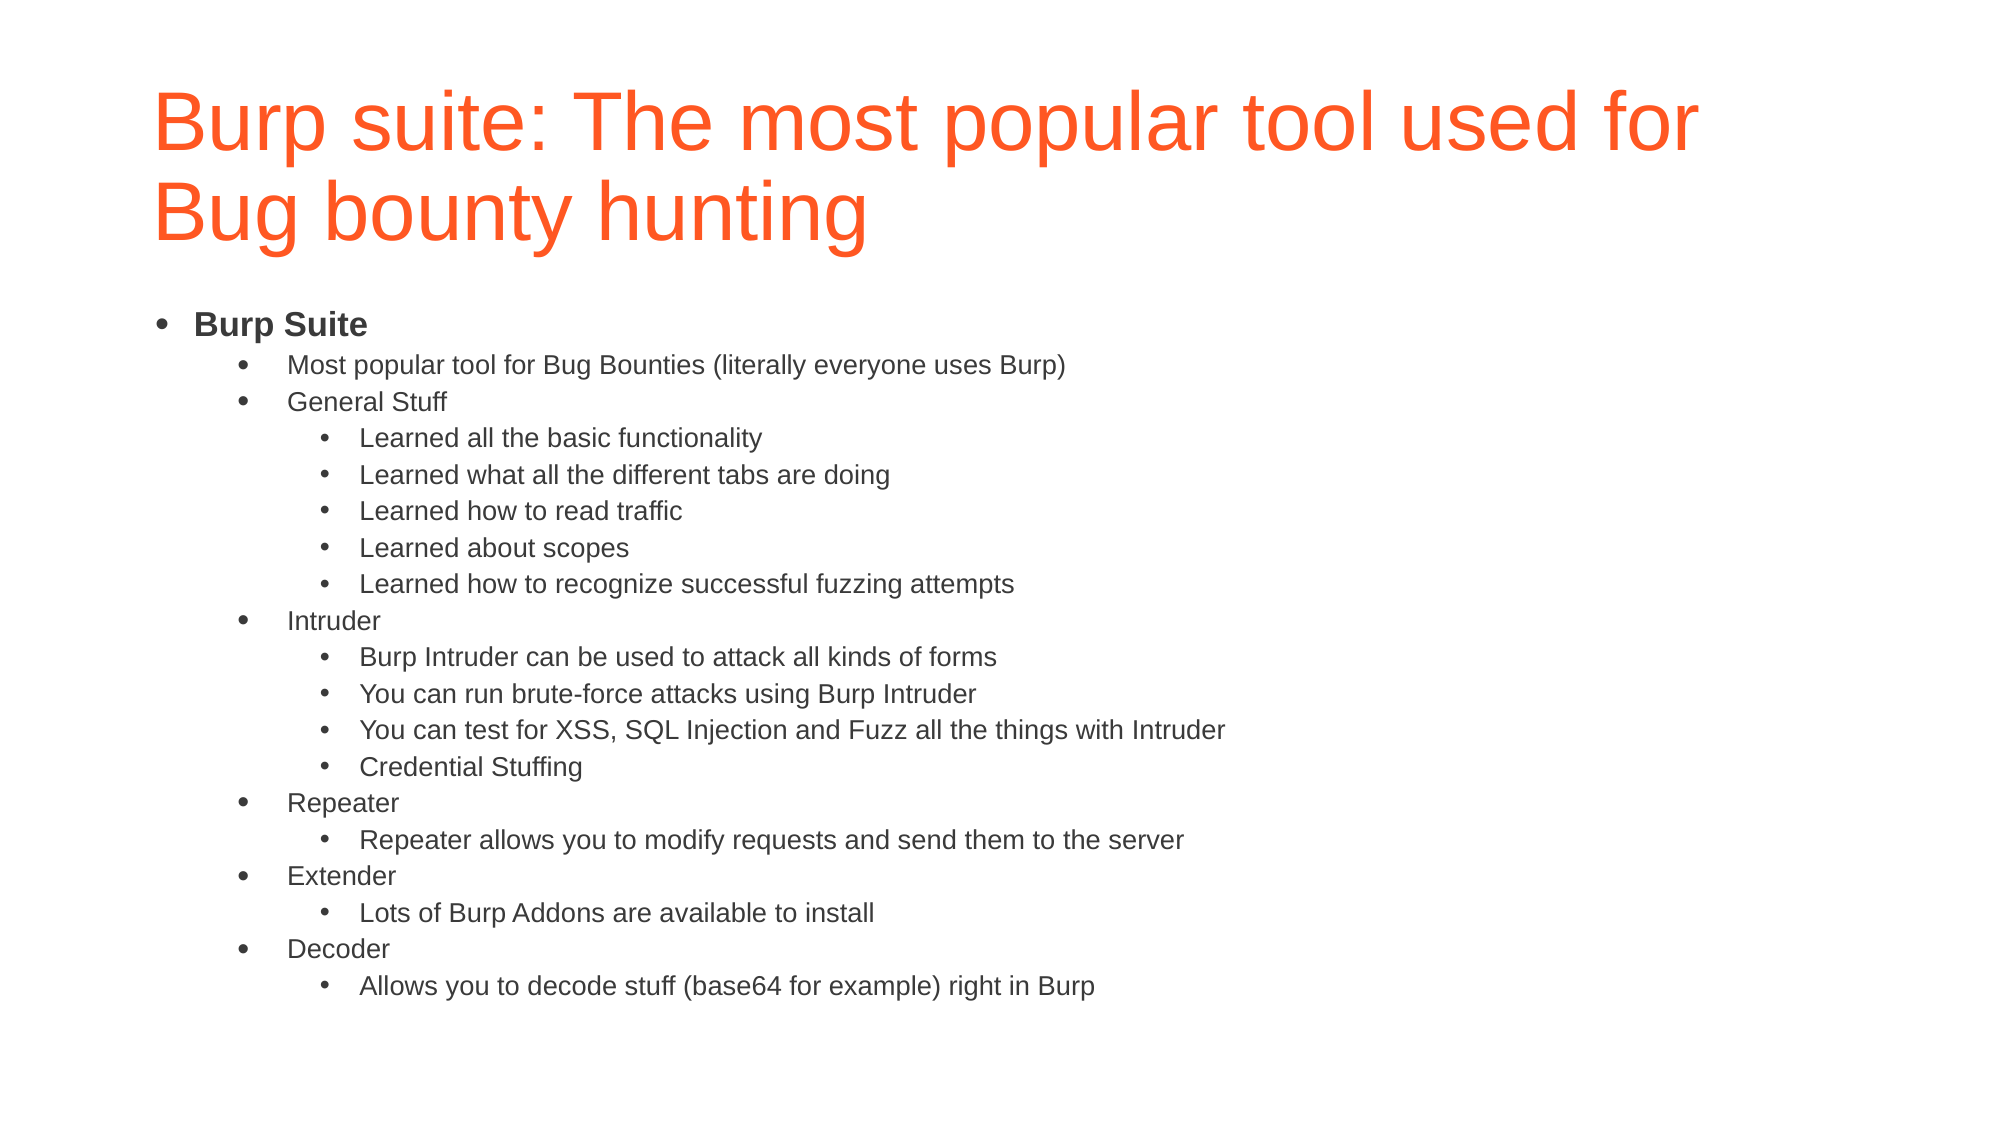

# Burp suite: The most popular tool used for Bug bounty hunting
Burp Suite
Most popular tool for Bug Bounties (literally everyone uses Burp)
General Stuff
Learned all the basic functionality
Learned what all the different tabs are doing
Learned how to read traffic
Learned about scopes
Learned how to recognize successful fuzzing attempts
Intruder
Burp Intruder can be used to attack all kinds of forms
You can run brute-force attacks using Burp Intruder
You can test for XSS, SQL Injection and Fuzz all the things with Intruder
Credential Stuffing
Repeater
Repeater allows you to modify requests and send them to the server
Extender
Lots of Burp Addons are available to install
Decoder
Allows you to decode stuff (base64 for example) right in Burp